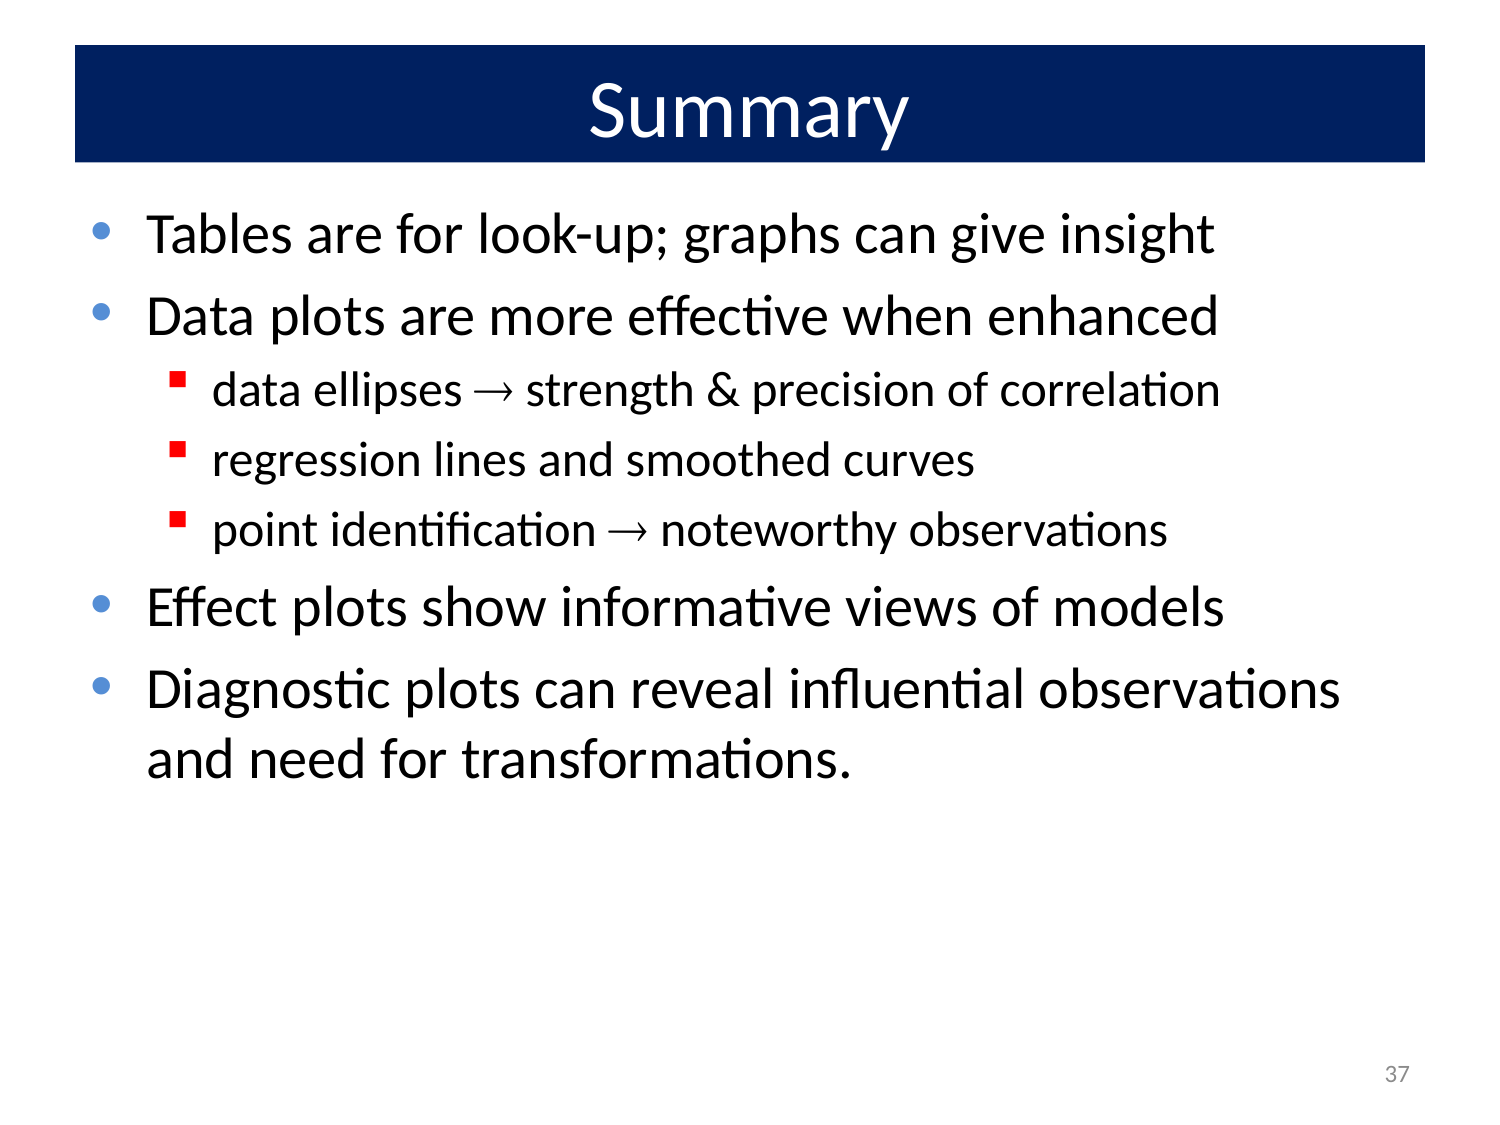

# Summary
Tables are for look-up; graphs can give insight
Data plots are more effective when enhanced
data ellipses → strength & precision of correlation
regression lines and smoothed curves
point identification → noteworthy observations
Effect plots show informative views of models
Diagnostic plots can reveal influential observations and need for transformations.

37